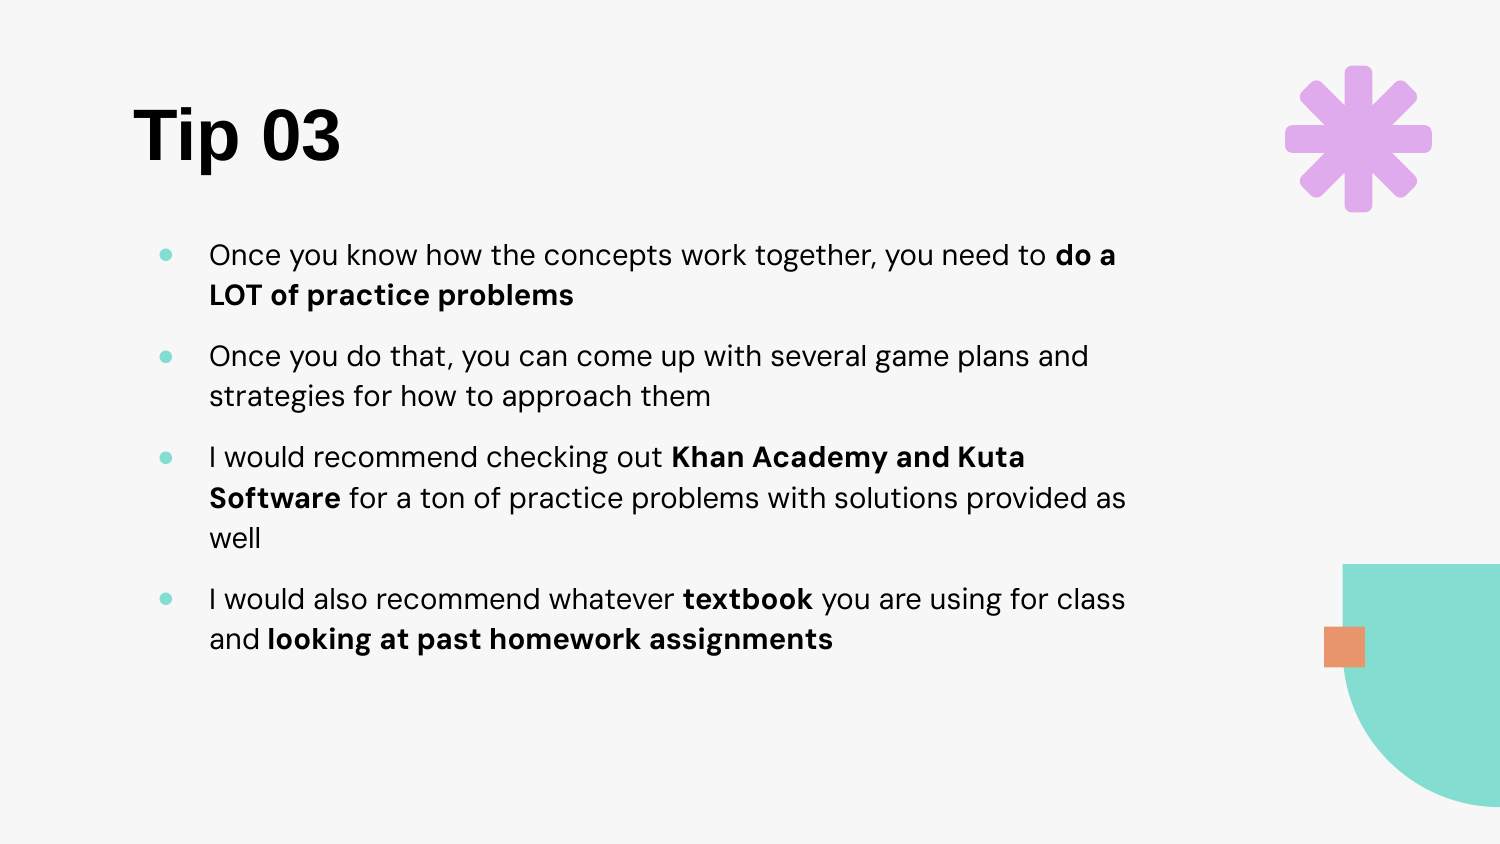

# Tip 03
Once you know how the concepts work together, you need to do a LOT of practice problems
Once you do that, you can come up with several game plans and strategies for how to approach them
I would recommend checking out Khan Academy and Kuta Software for a ton of practice problems with solutions provided as well
I would also recommend whatever textbook you are using for class and looking at past homework assignments